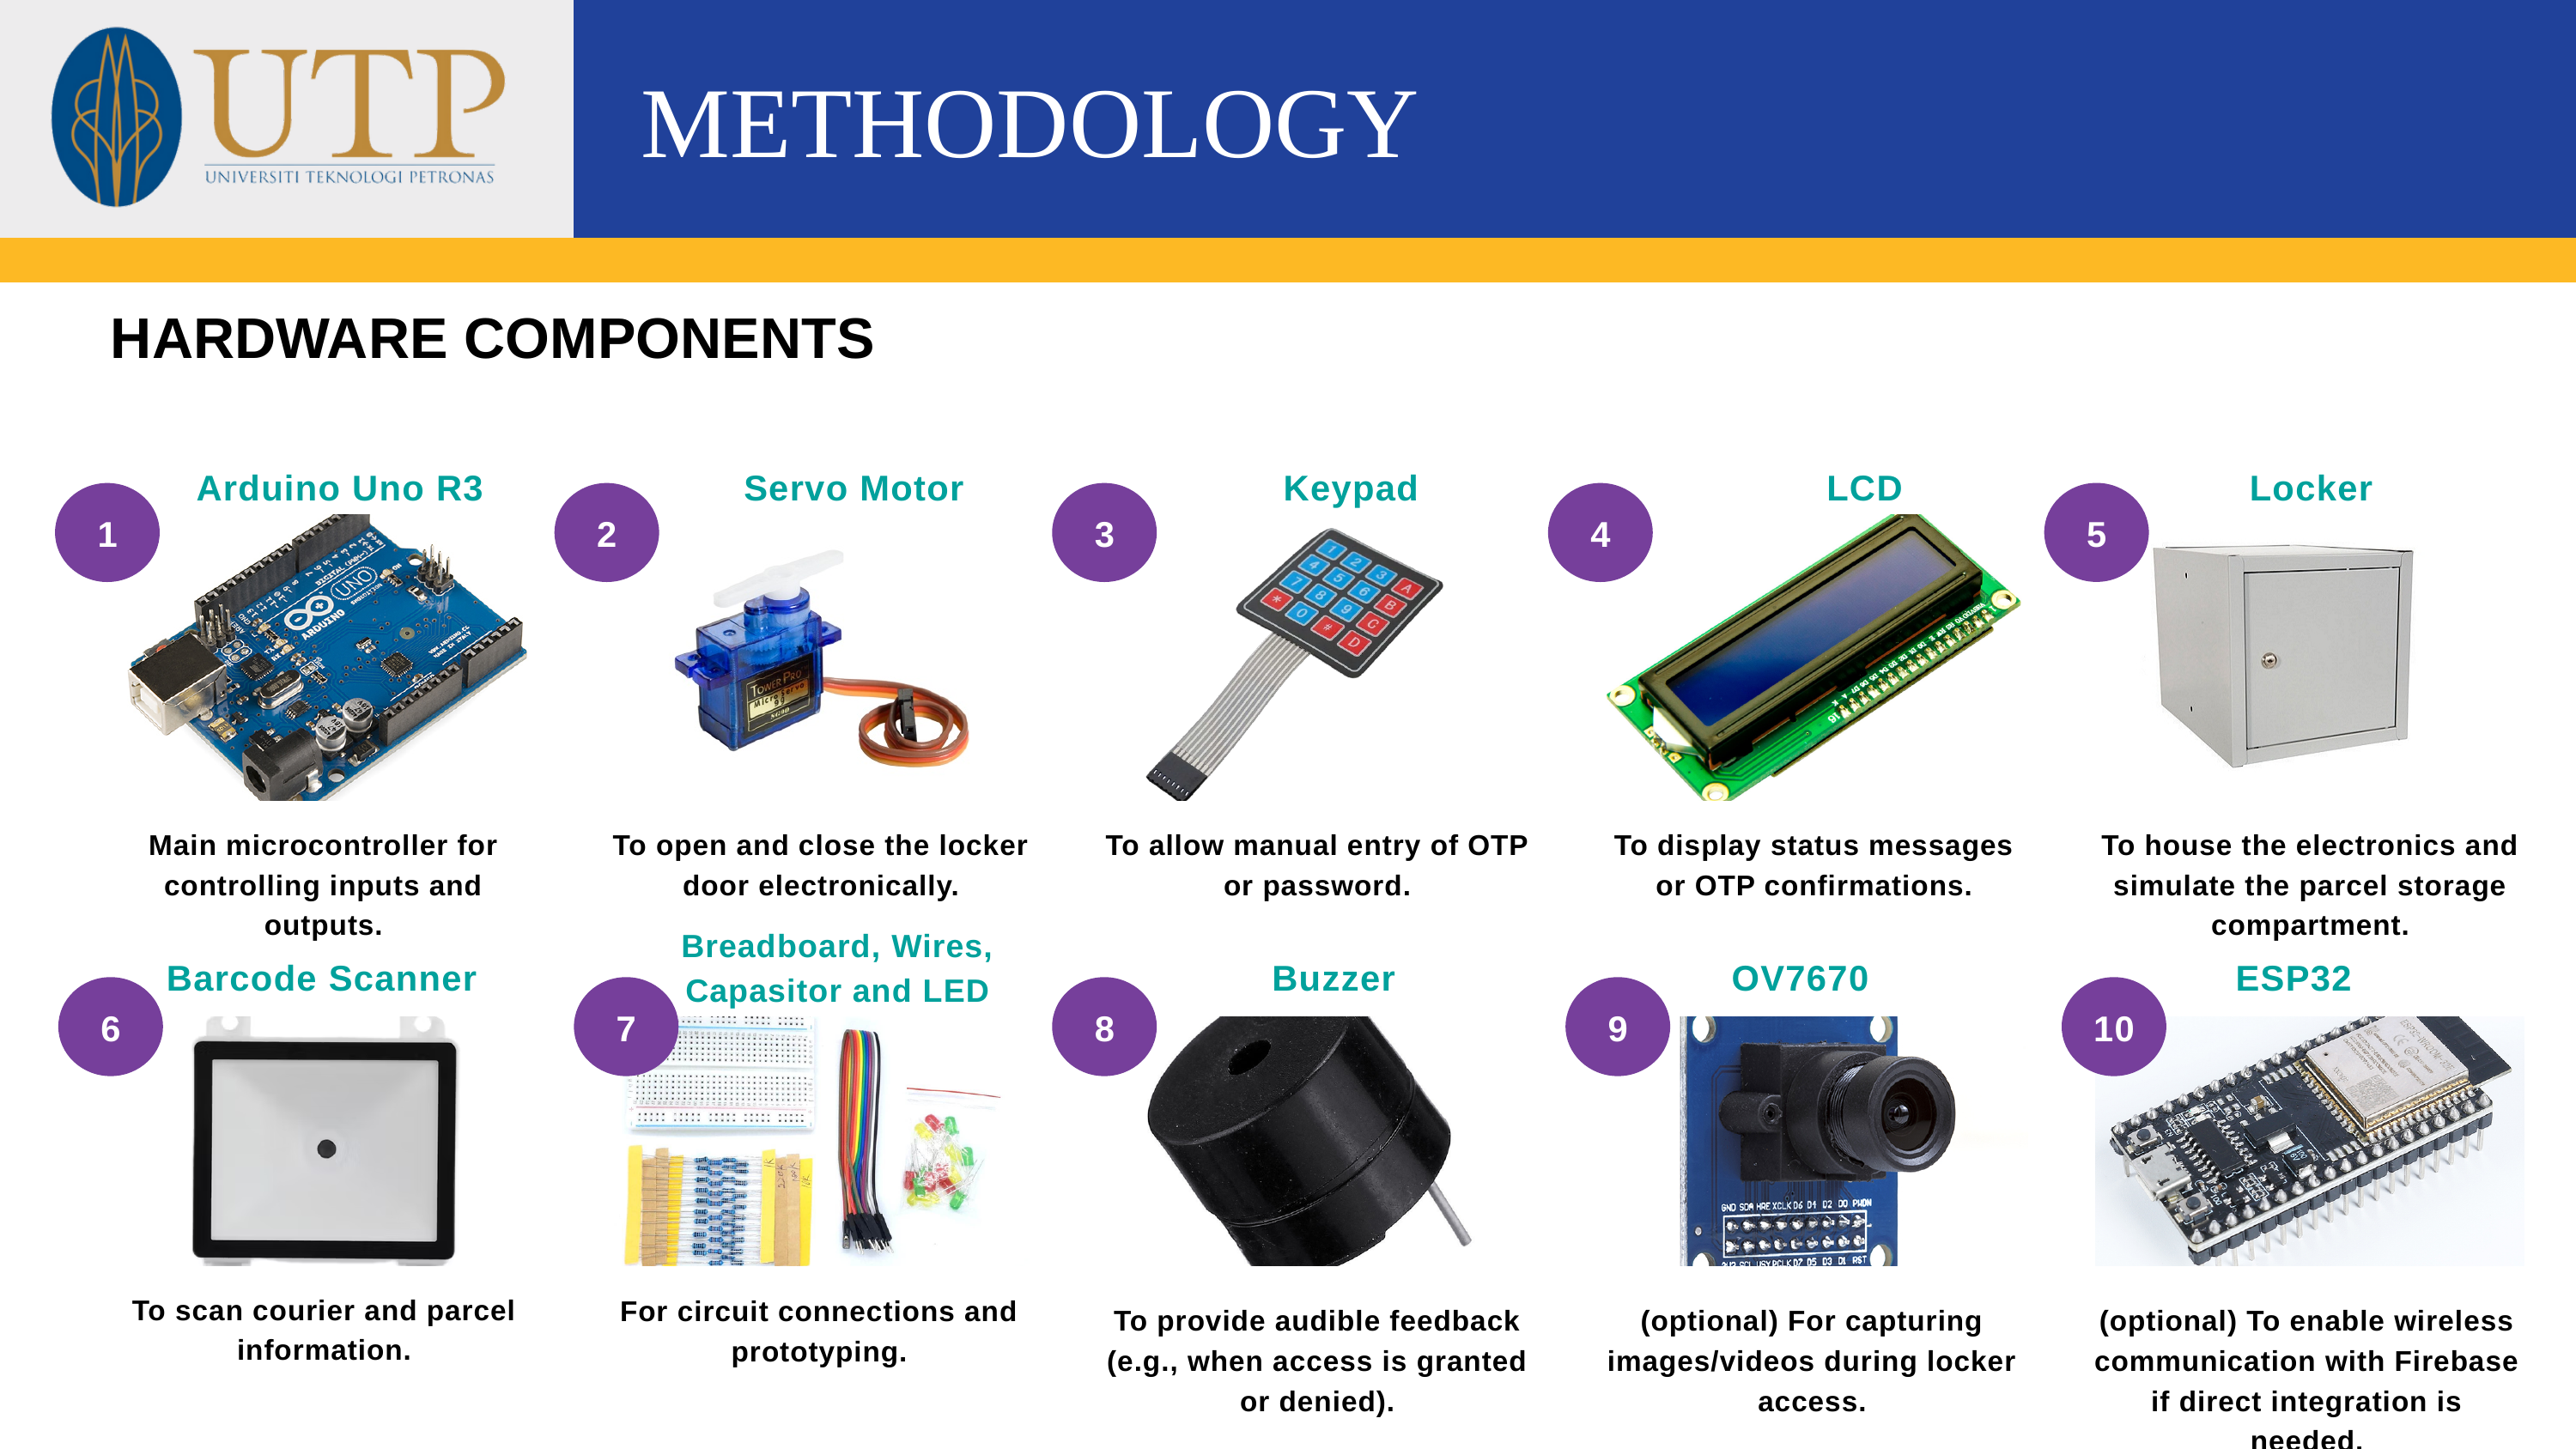

METHODOLOGY

HARDWARE COMPONENTS
Arduino Uno R3
Servo Motor
Keypad
LCD
Locker

5

1

2

3

4

Main microcontroller for controlling inputs and outputs.
To open and close the locker door electronically.
To allow manual entry of OTP or password.
To display status messages or OTP confirmations.
To house the electronics and simulate the parcel storage compartment.
Breadboard, Wires, Capasitor and LED
Barcode Scanner
Buzzer
OV7670
ESP32

6

7

8

9

10

To scan courier and parcel information.
For circuit connections and prototyping.
To provide audible feedback (e.g., when access is granted or denied).
(optional) For capturing images/videos during locker access.
(optional) To enable wireless communication with Firebase if direct integration is needed.